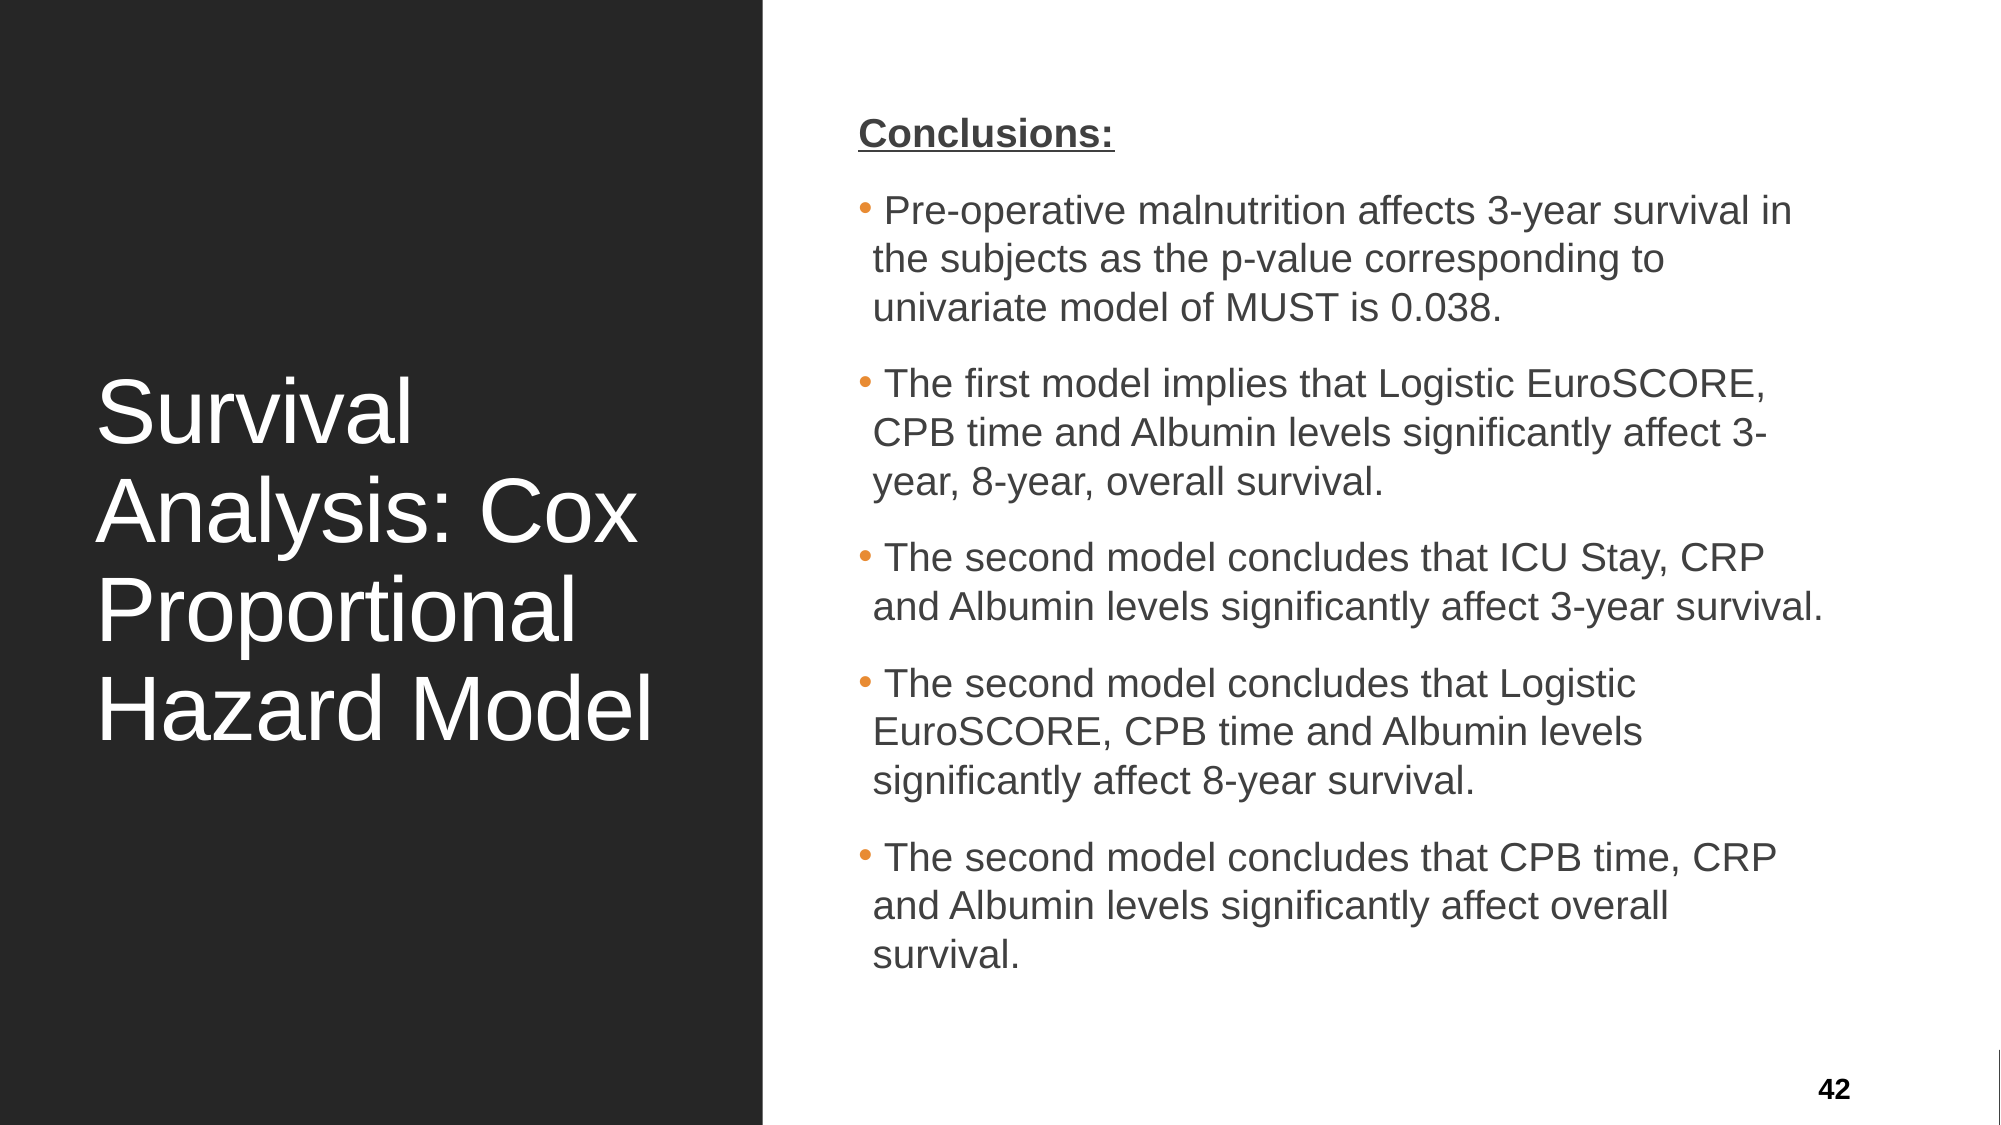

# Survival Analysis: Cox Proportional Hazard Model
Conclusions:
 Pre-operative malnutrition affects 3-year survival in the subjects as the p-value corresponding to univariate model of MUST is 0.038.
 The first model implies that Logistic EuroSCORE, CPB time and Albumin levels significantly affect 3-year, 8-year, overall survival.
 The second model concludes that ICU Stay, CRP and Albumin levels significantly affect 3-year survival.
 The second model concludes that Logistic EuroSCORE, CPB time and Albumin levels significantly affect 8-year survival.
 The second model concludes that CPB time, CRP and Albumin levels significantly affect overall survival.

42